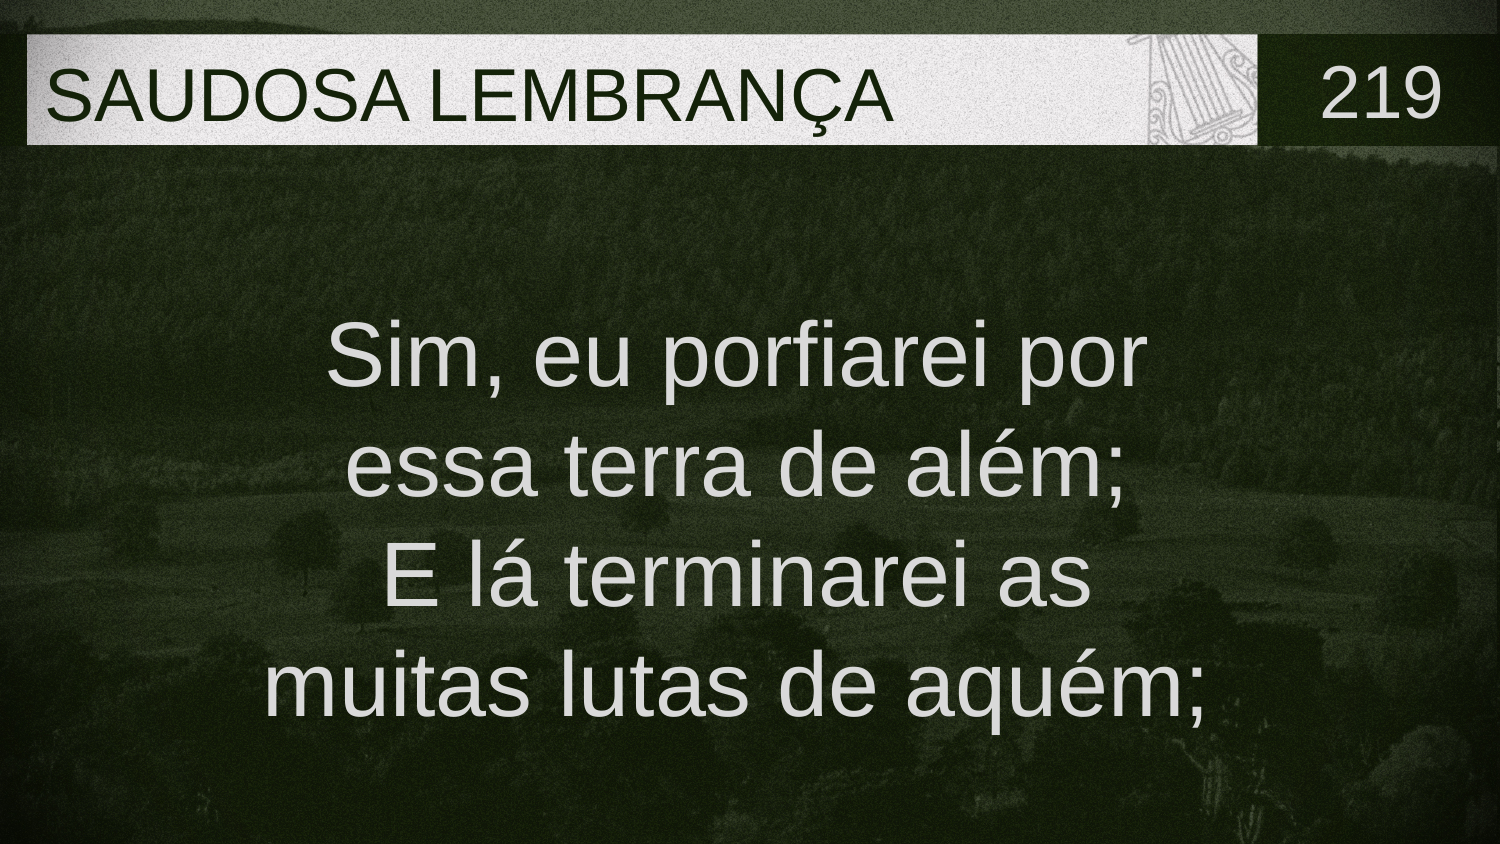

# SAUDOSA LEMBRANÇA
219
Sim, eu porfiarei por
essa terra de além;
E lá terminarei as
muitas lutas de aquém;